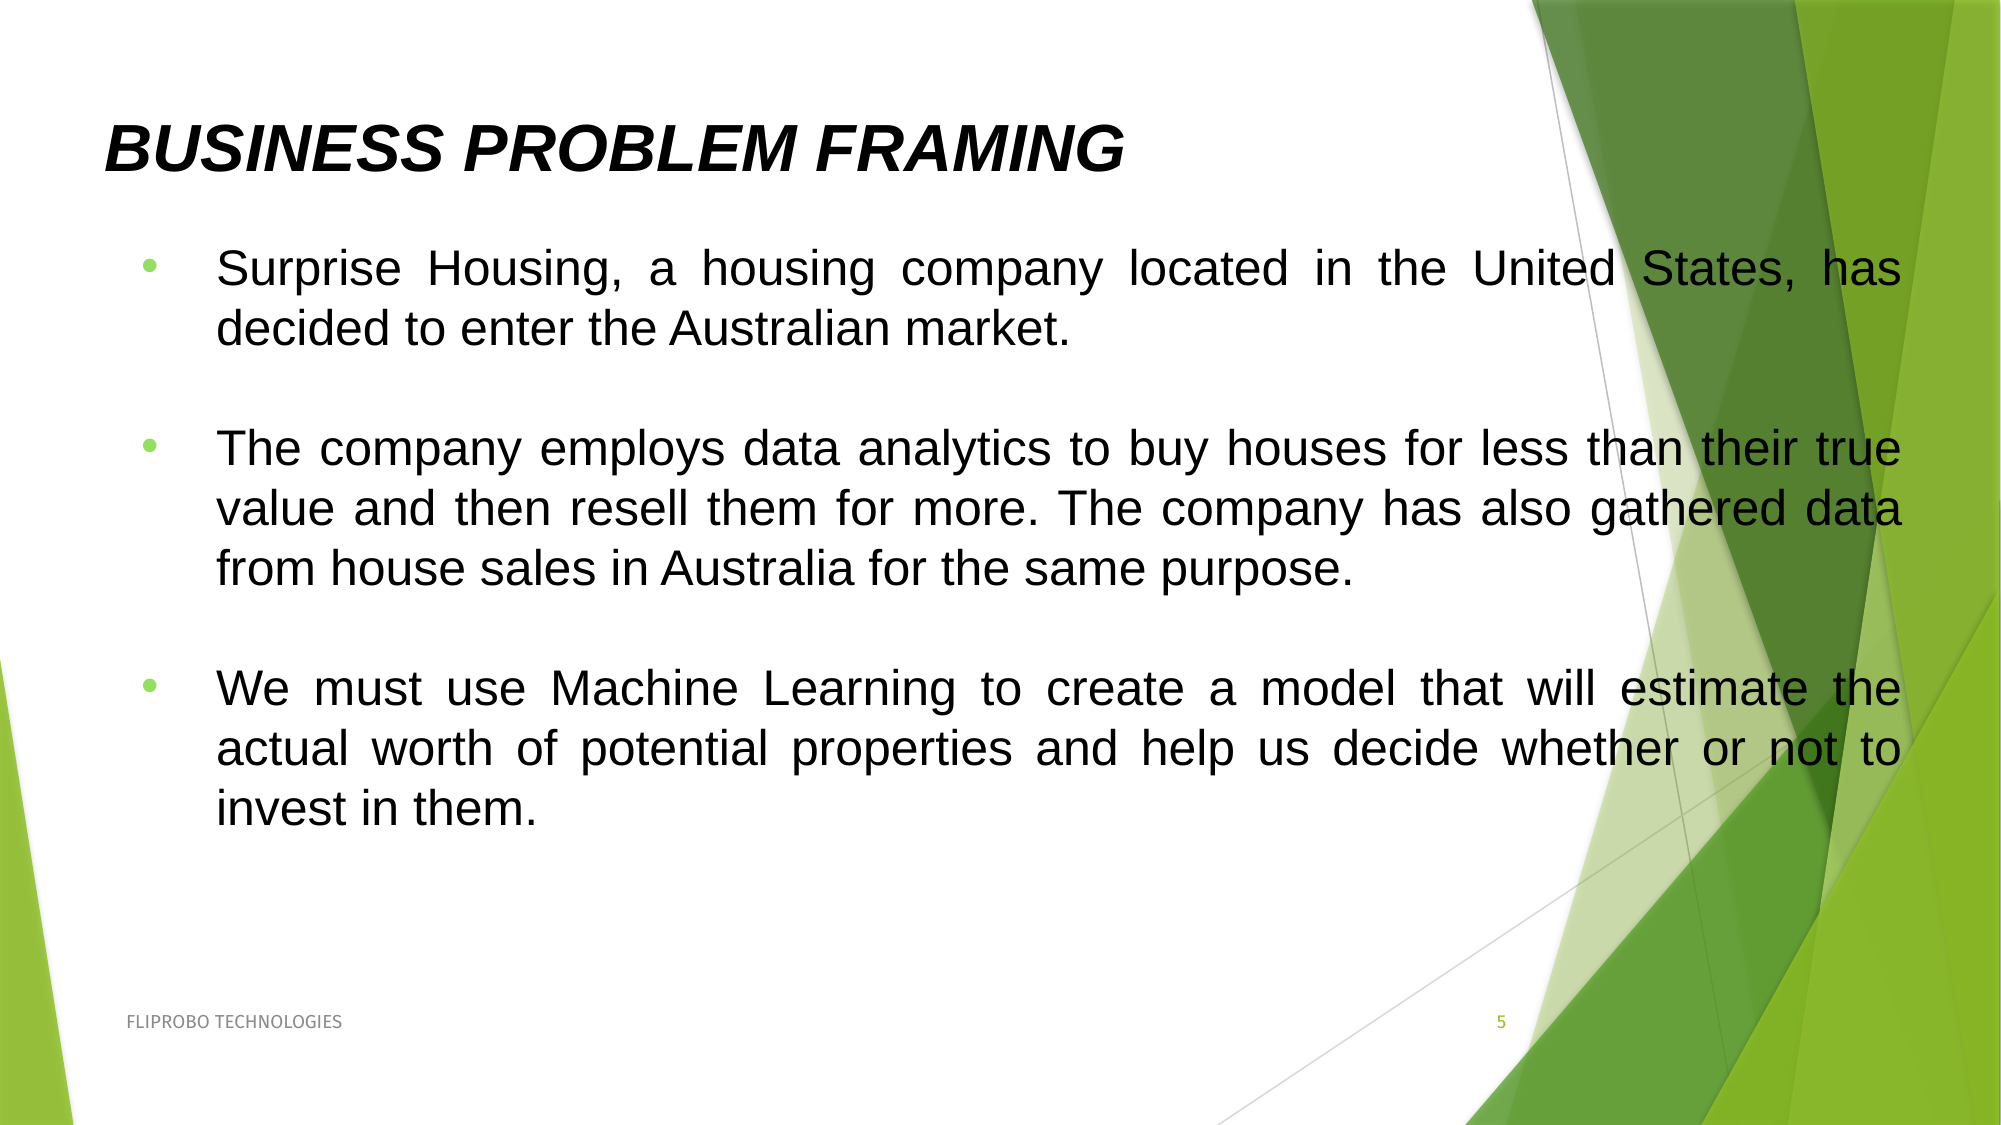

BUSINESS PROBLEM FRAMING
Surprise Housing, a housing company located in the United States, has decided to enter the Australian market.

The company employs data analytics to buy houses for less than their true value and then resell them for more. The company has also gathered data from house sales in Australia for the same purpose.

We must use Machine Learning to create a model that will estimate the actual worth of potential properties and help us decide whether or not to invest in them.
FLIPROBO TECHNOLOGIES
5